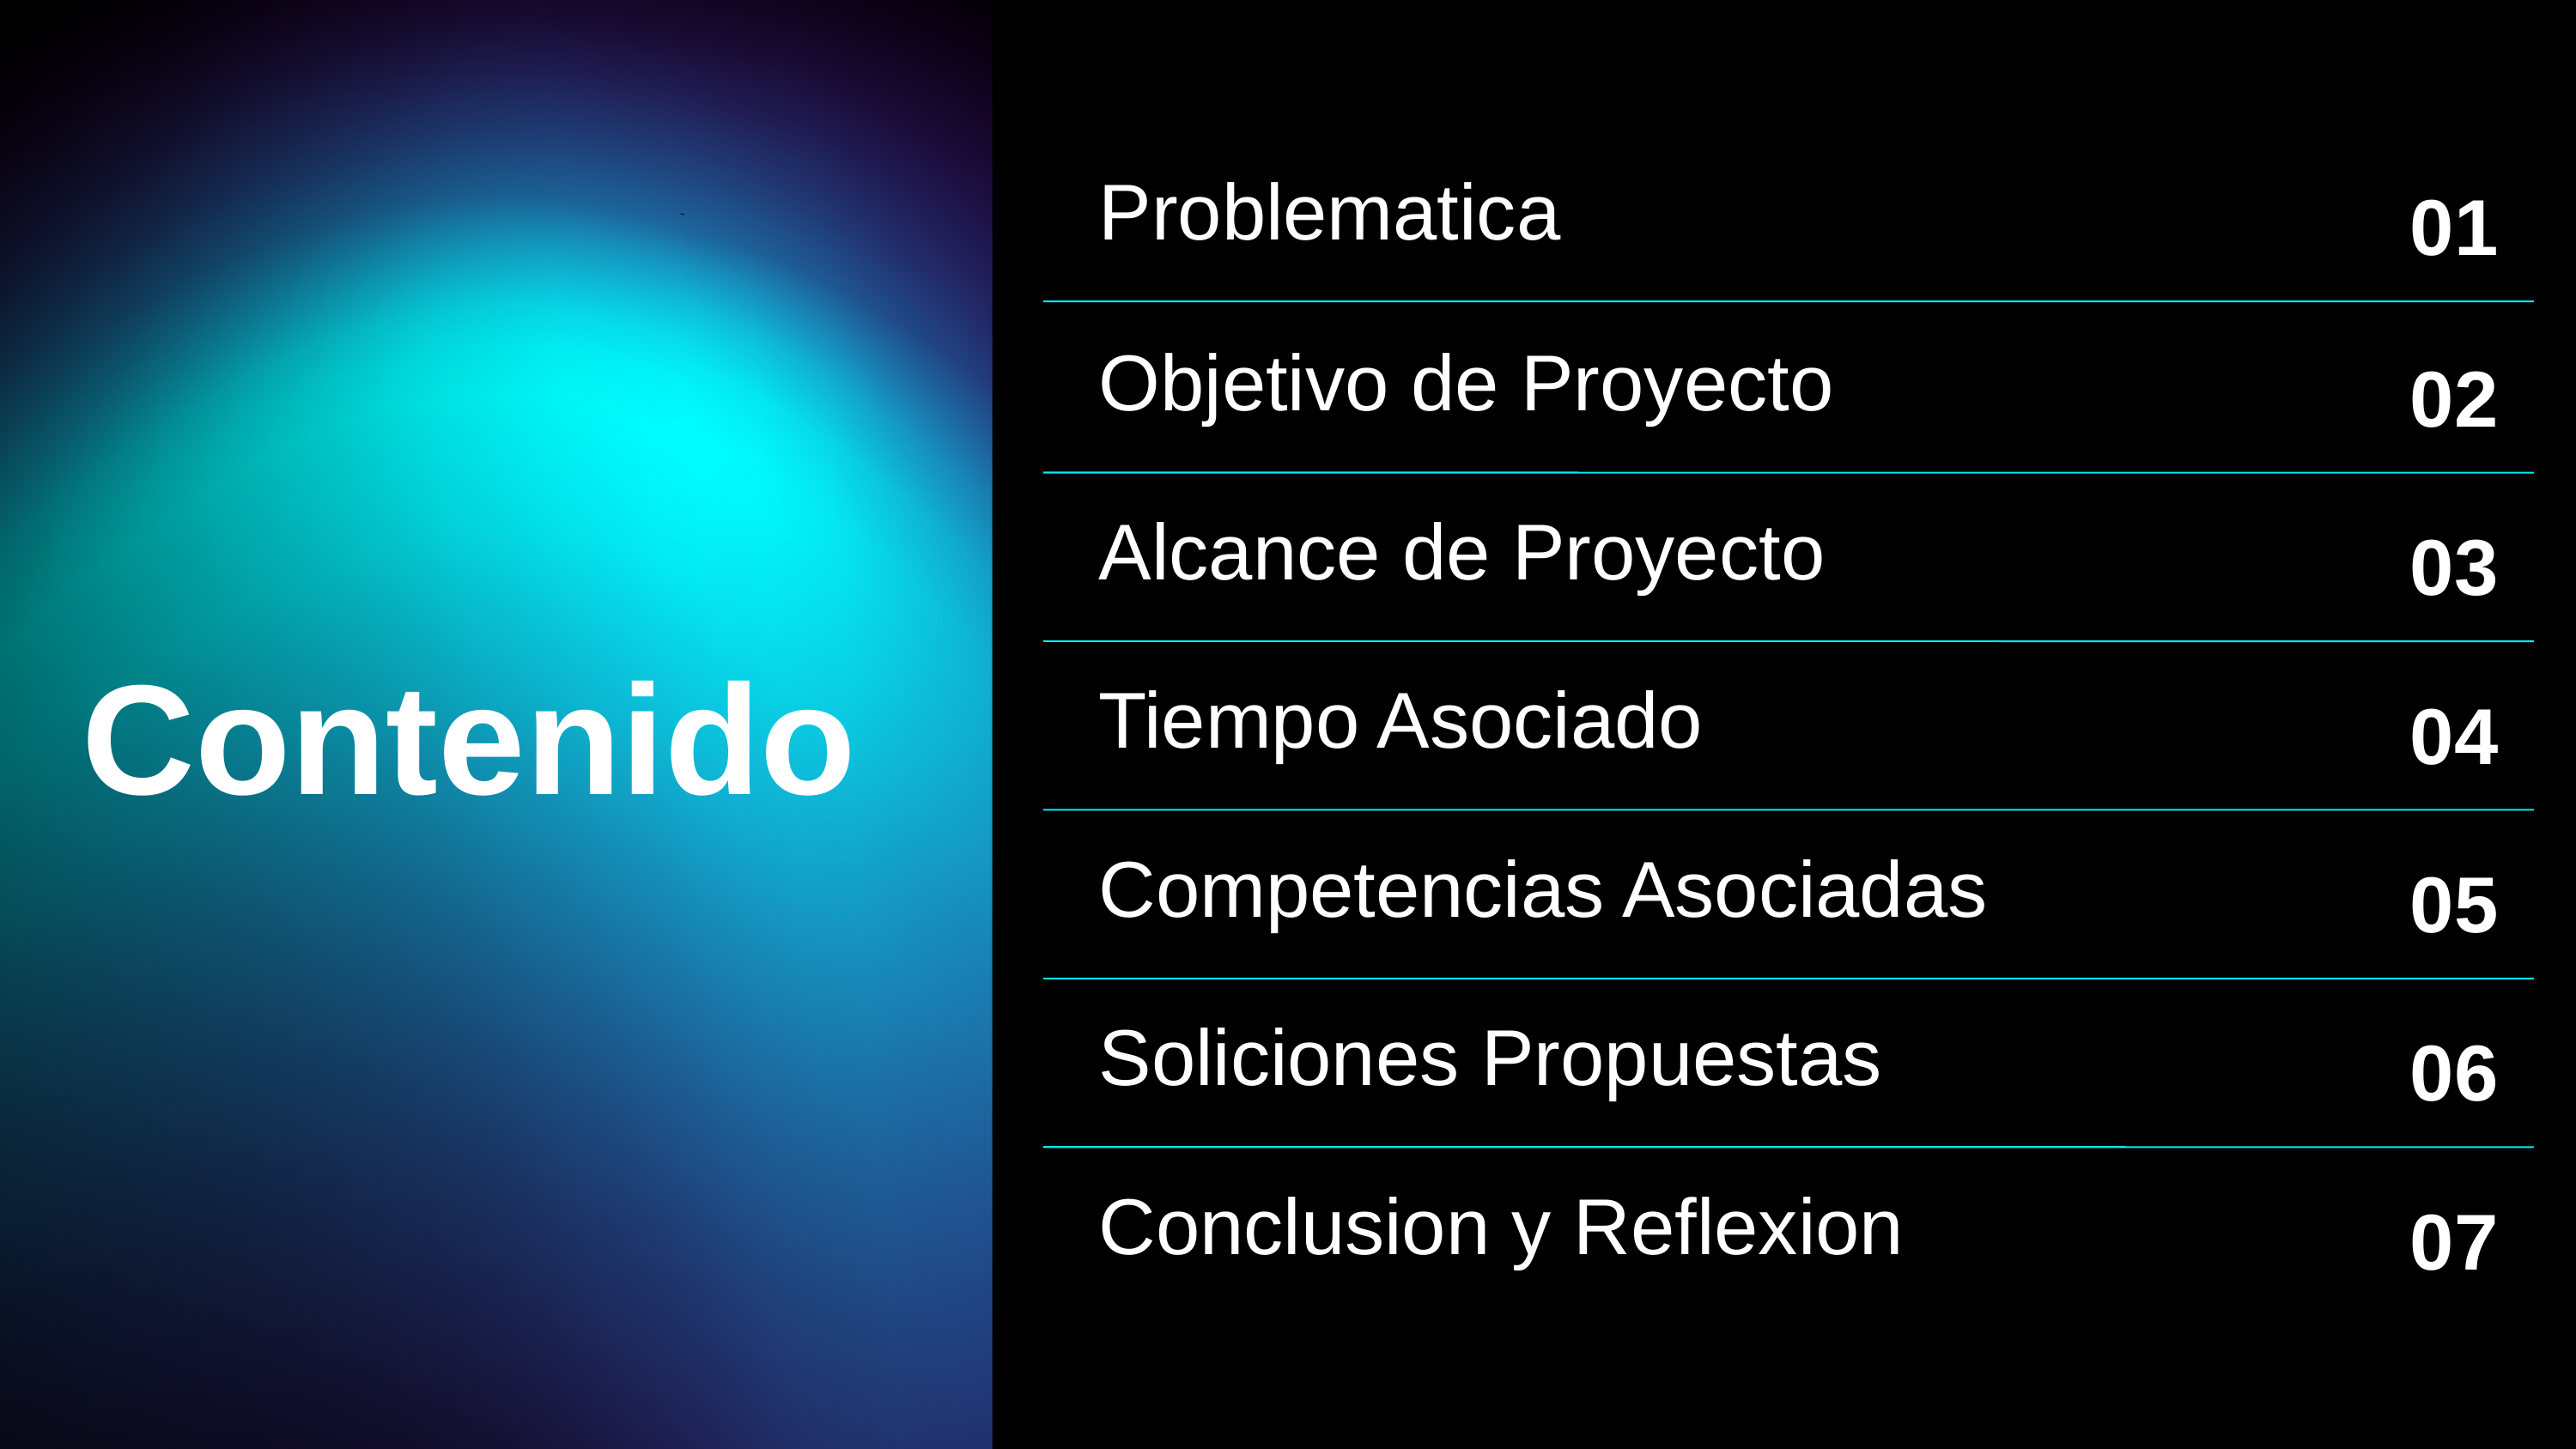

01
Problematica

02
Objetivo de Proyecto

03
Alcance de Proyecto

04
Tiempo Asociado

05
Competencias Asociadas

06
Soliciones Propuestas

07
Conclusion y Reflexion
Contenido